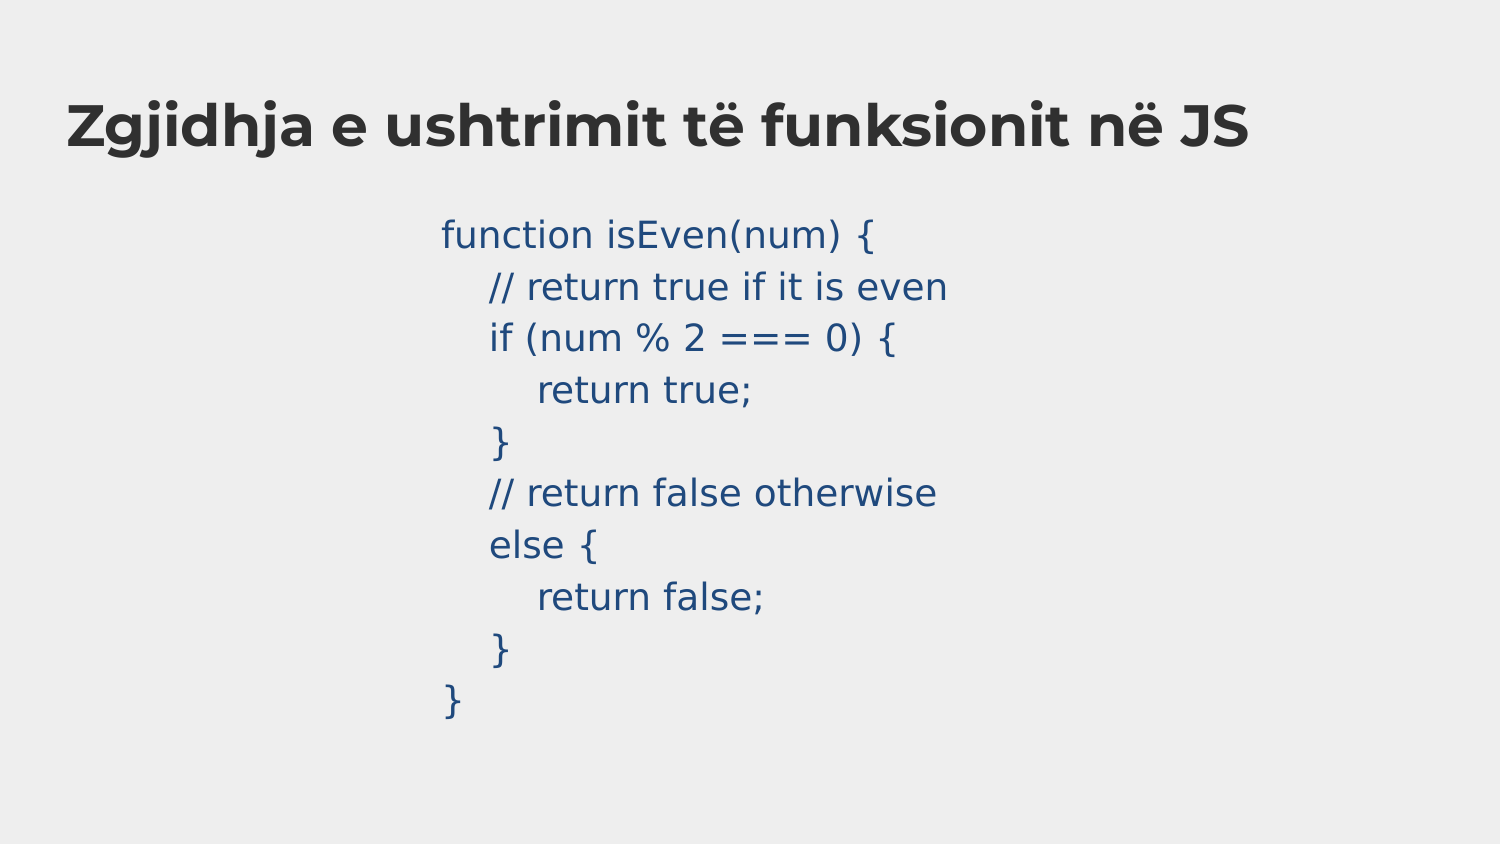

# Zgjidhja e ushtrimit të funksionit në JS
function isEven(num) {
    // return true if it is even
    if (num % 2 === 0) {
        return true;
    }
    // return false otherwise
    else {
        return false;
    }
}